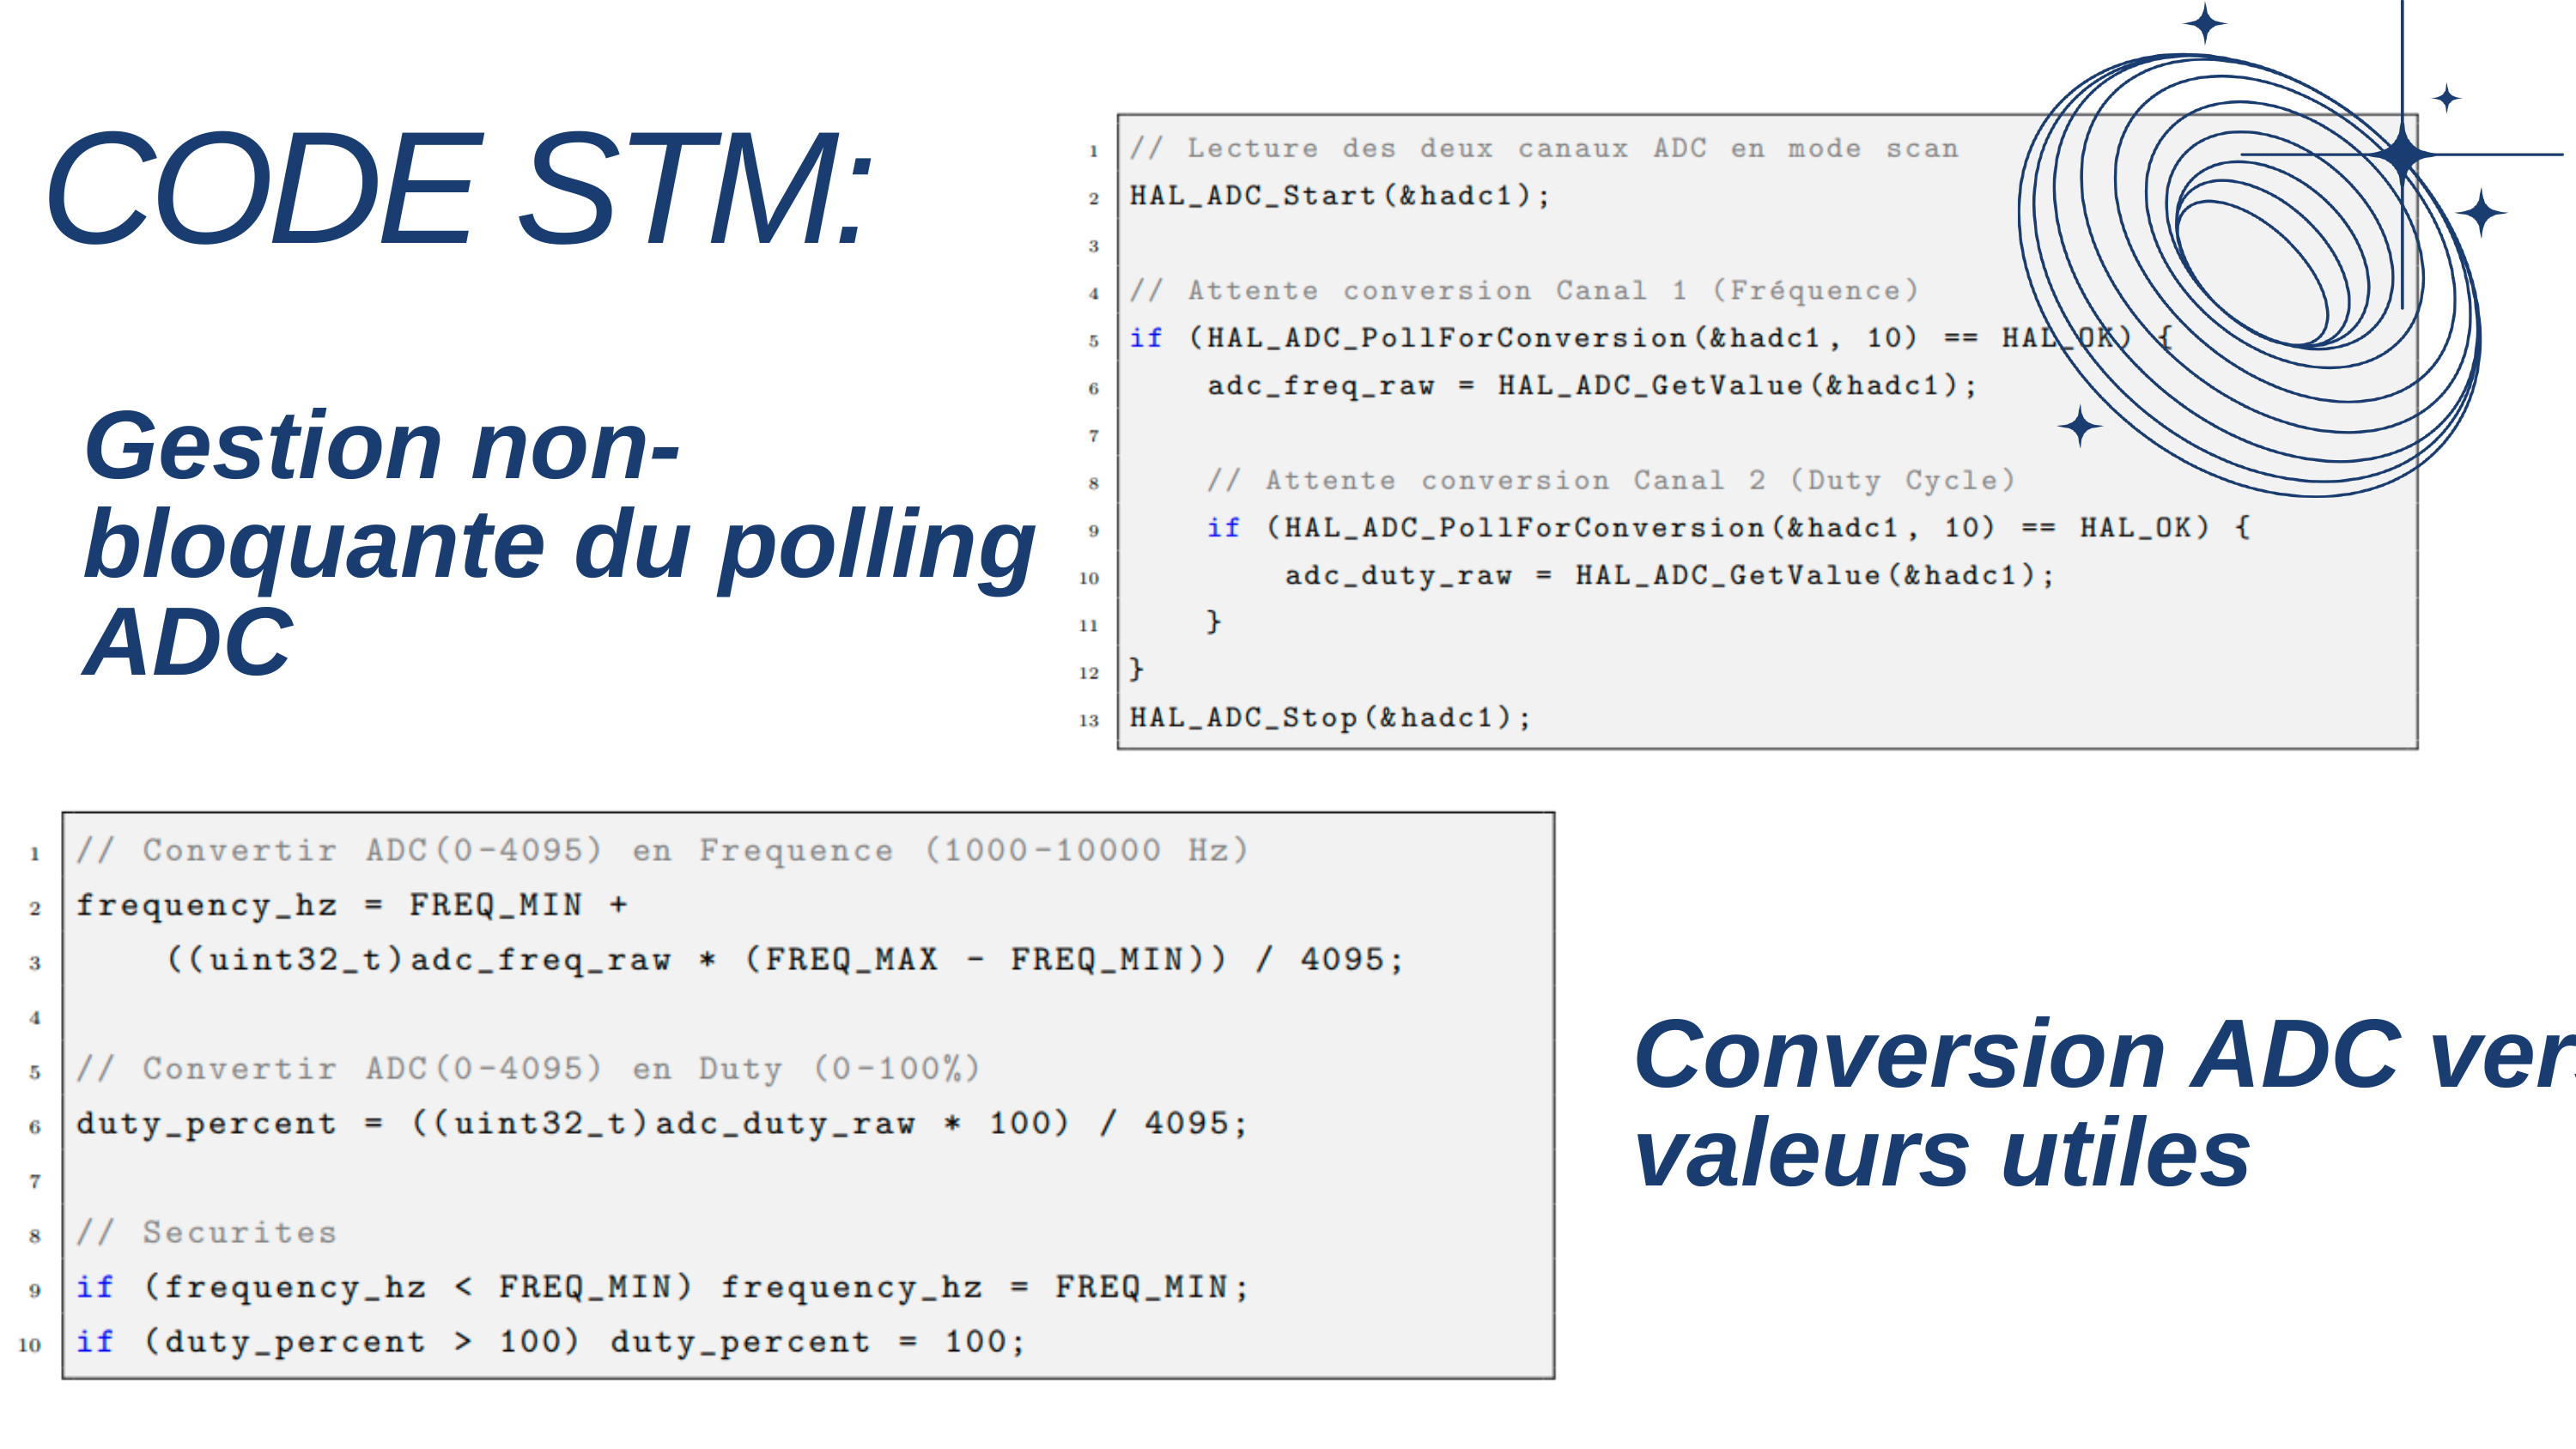

CODE STM:
Gestion non-bloquante du polling ADC

Conversion ADC vers valeurs utiles
Page 10 of 18